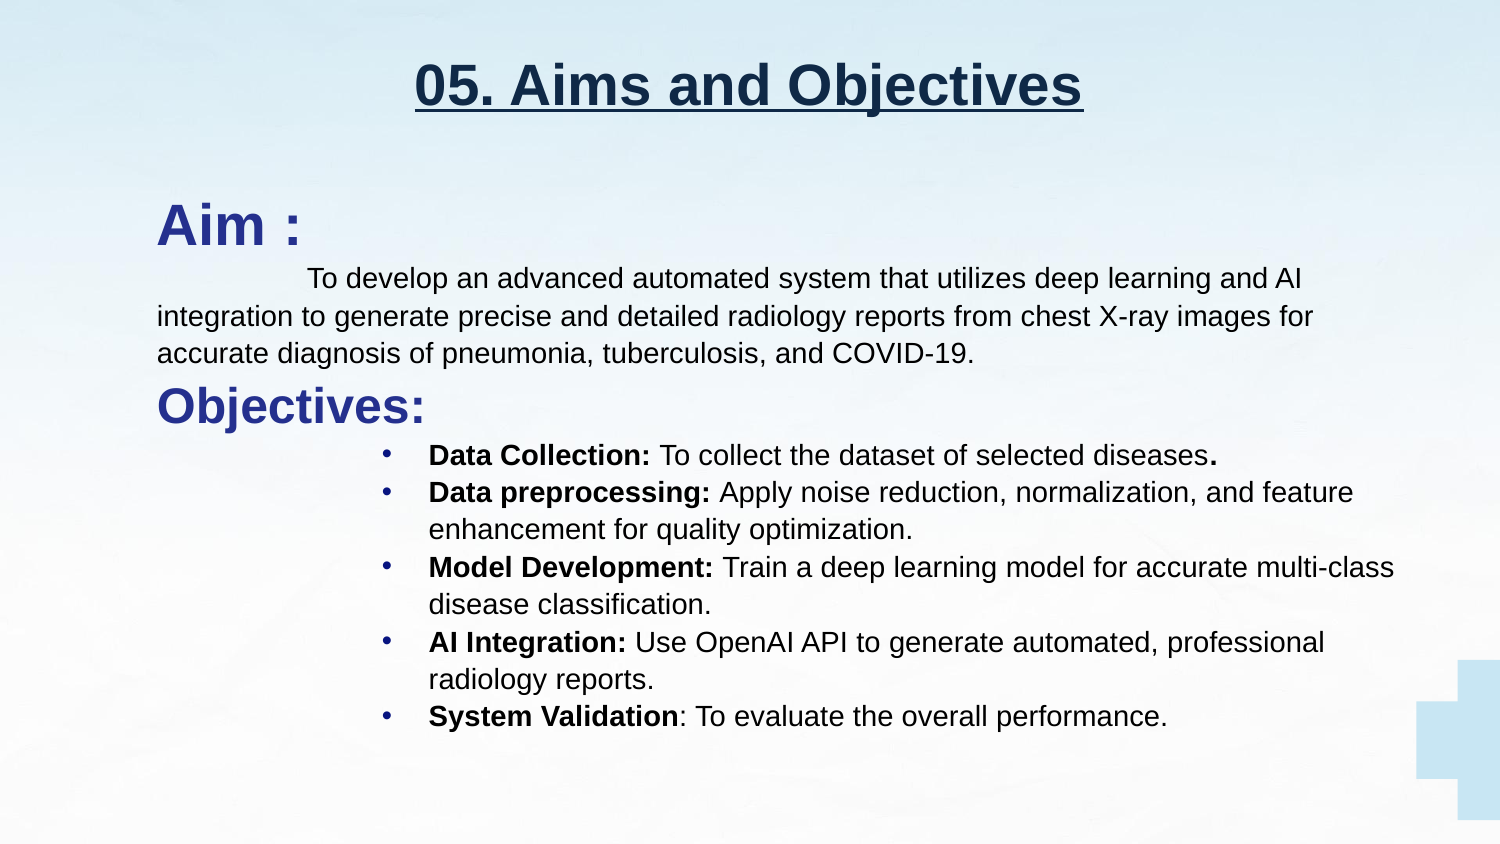

# 05. Aims and Objectives
Aim :
	To develop an advanced automated system that utilizes deep learning and AI integration to generate precise and detailed radiology reports from chest X-ray images for accurate diagnosis of pneumonia, tuberculosis, and COVID-19.
Objectives:
Data Collection: To collect the dataset of selected diseases.
Data preprocessing: Apply noise reduction, normalization, and feature enhancement for quality optimization.
Model Development: Train a deep learning model for accurate multi-class disease classification.
AI Integration: Use OpenAI API to generate automated, professional radiology reports.
System Validation: To evaluate the overall performance.